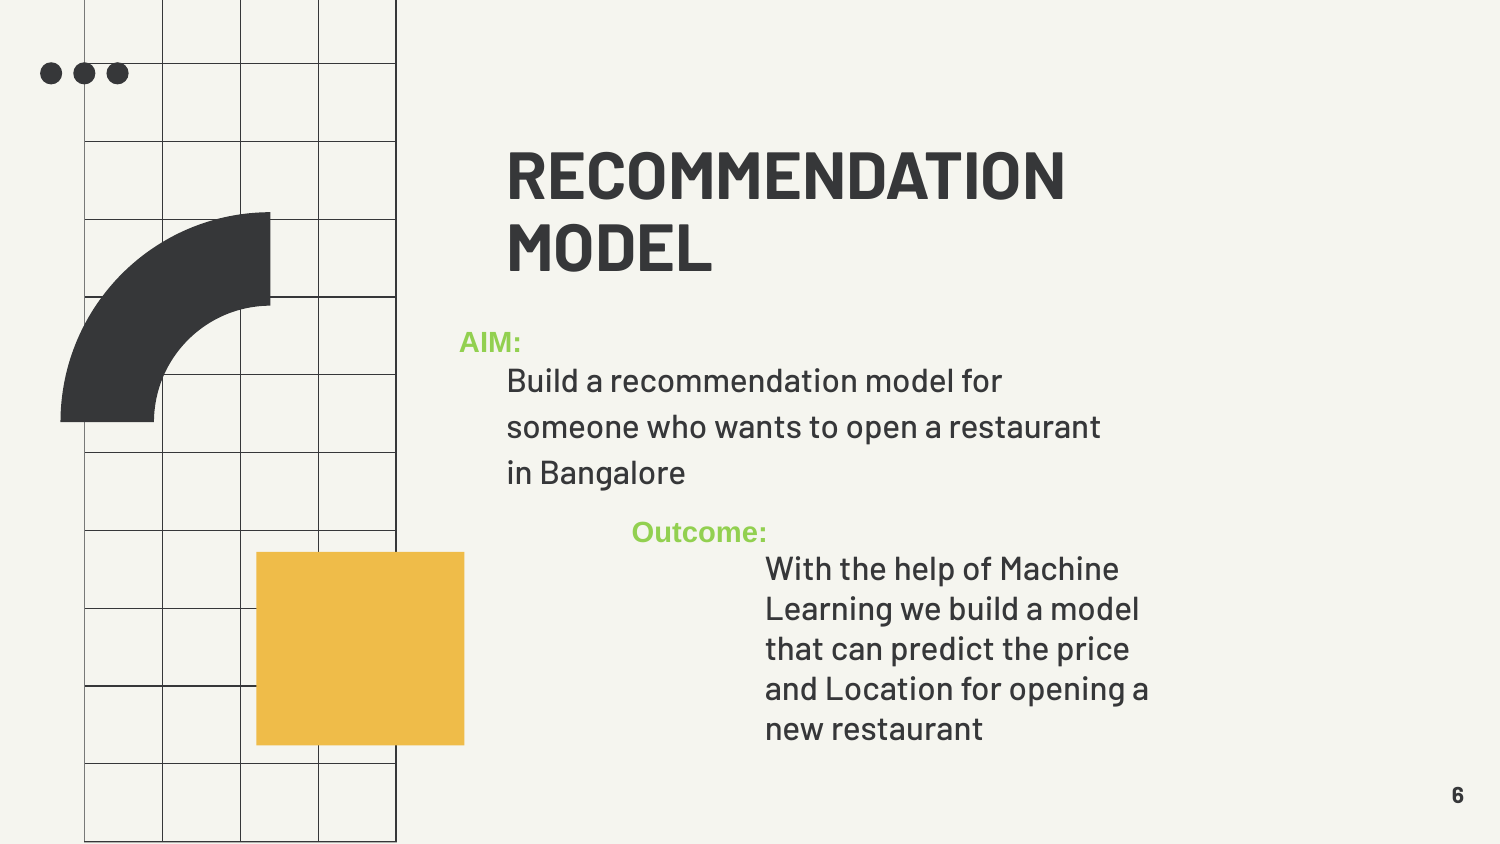

# RECOMMENDATION MODEL

AIM:
Build a recommendation model for someone who wants to open a restaurant in Bangalore
Outcome:
With the help of Machine Learning we build a model that can predict the price and Location for opening a new restaurant

6